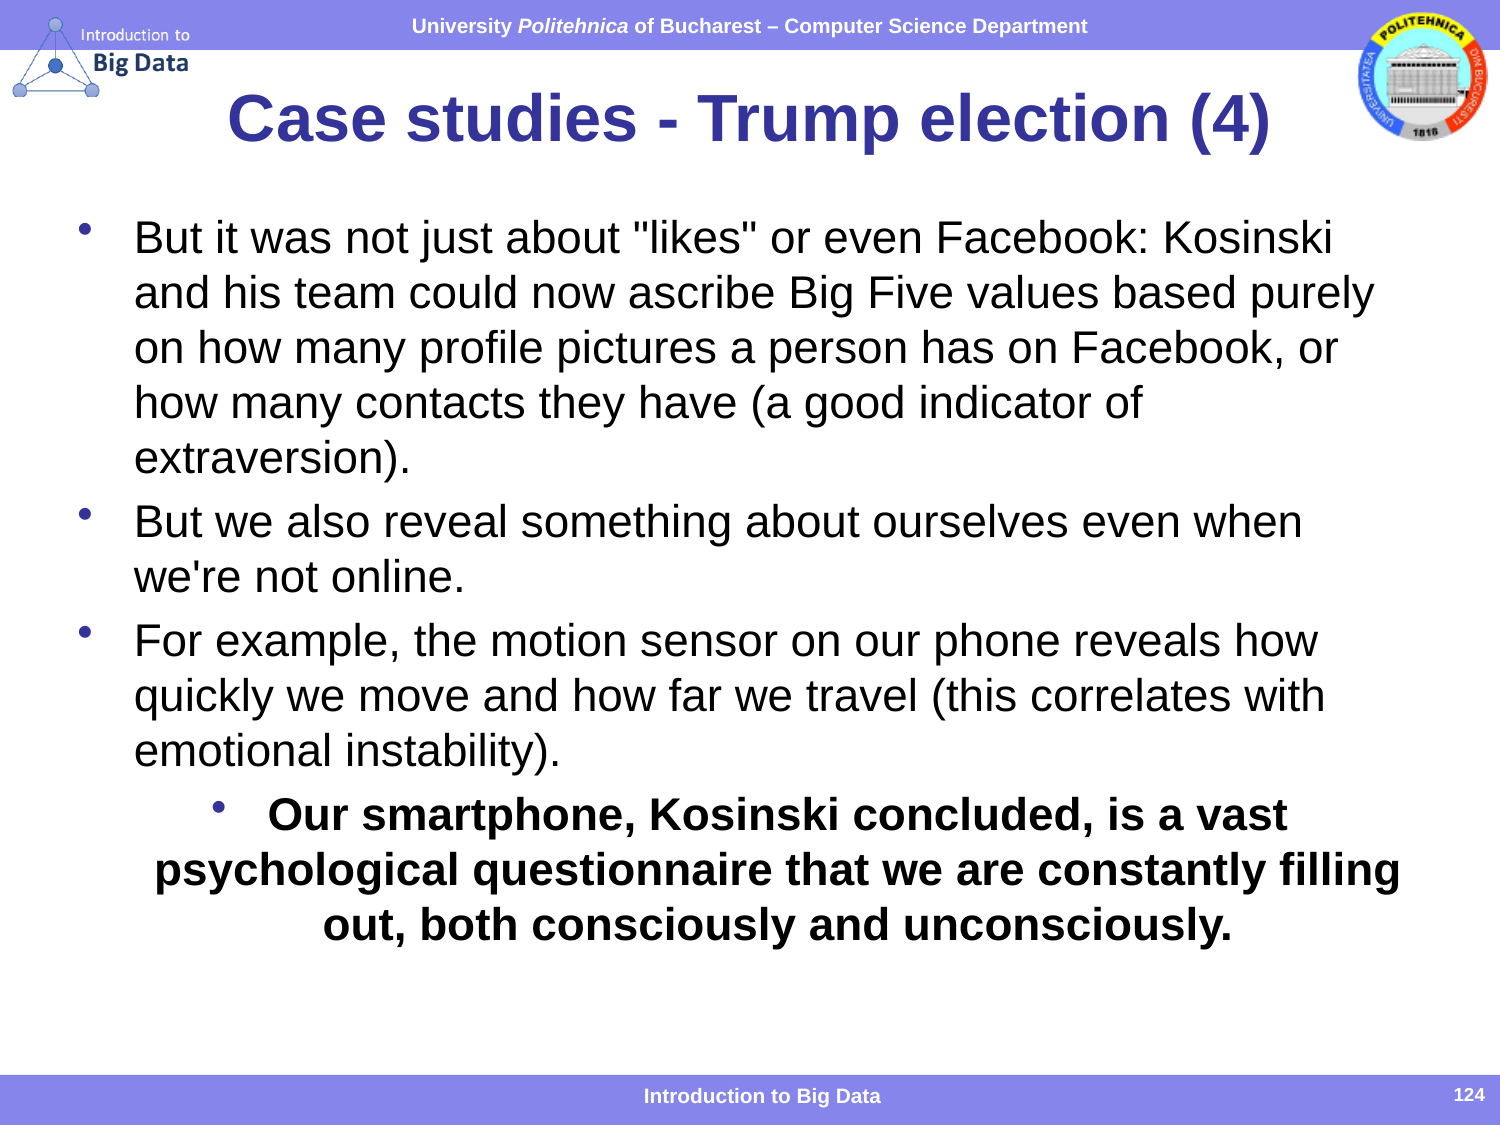

# Case studies - Trump election (4)
But it was not just about "likes" or even Facebook: Kosinski and his team could now ascribe Big Five values based purely on how many profile pictures a person has on Facebook, or how many contacts they have (a good indicator of extraversion).
But we also reveal something about ourselves even when we're not online.
For example, the motion sensor on our phone reveals how quickly we move and how far we travel (this correlates with emotional instability).
Our smartphone, Kosinski concluded, is a vast psychological questionnaire that we are constantly filling out, both consciously and unconsciously.
Introduction to Big Data
124